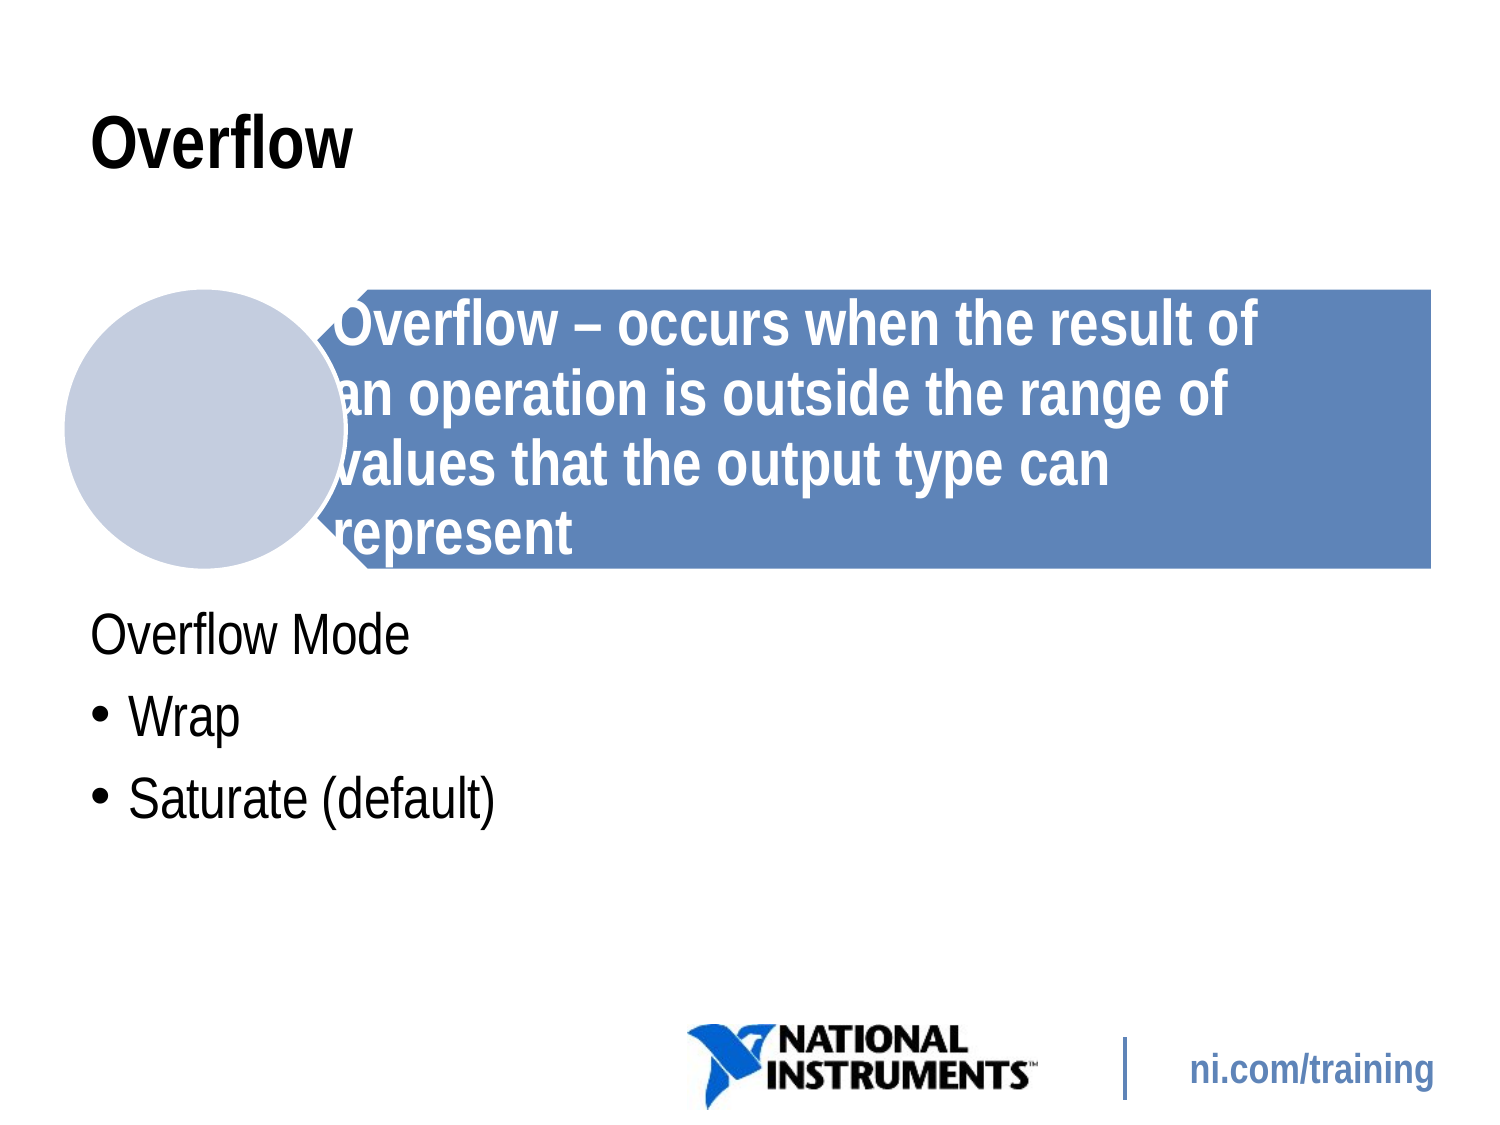

# Overflow

Overflow Mode
Wrap
Saturate (default)
Overflow – occurs when the result of an operation is outside the range of values that the output type can represent